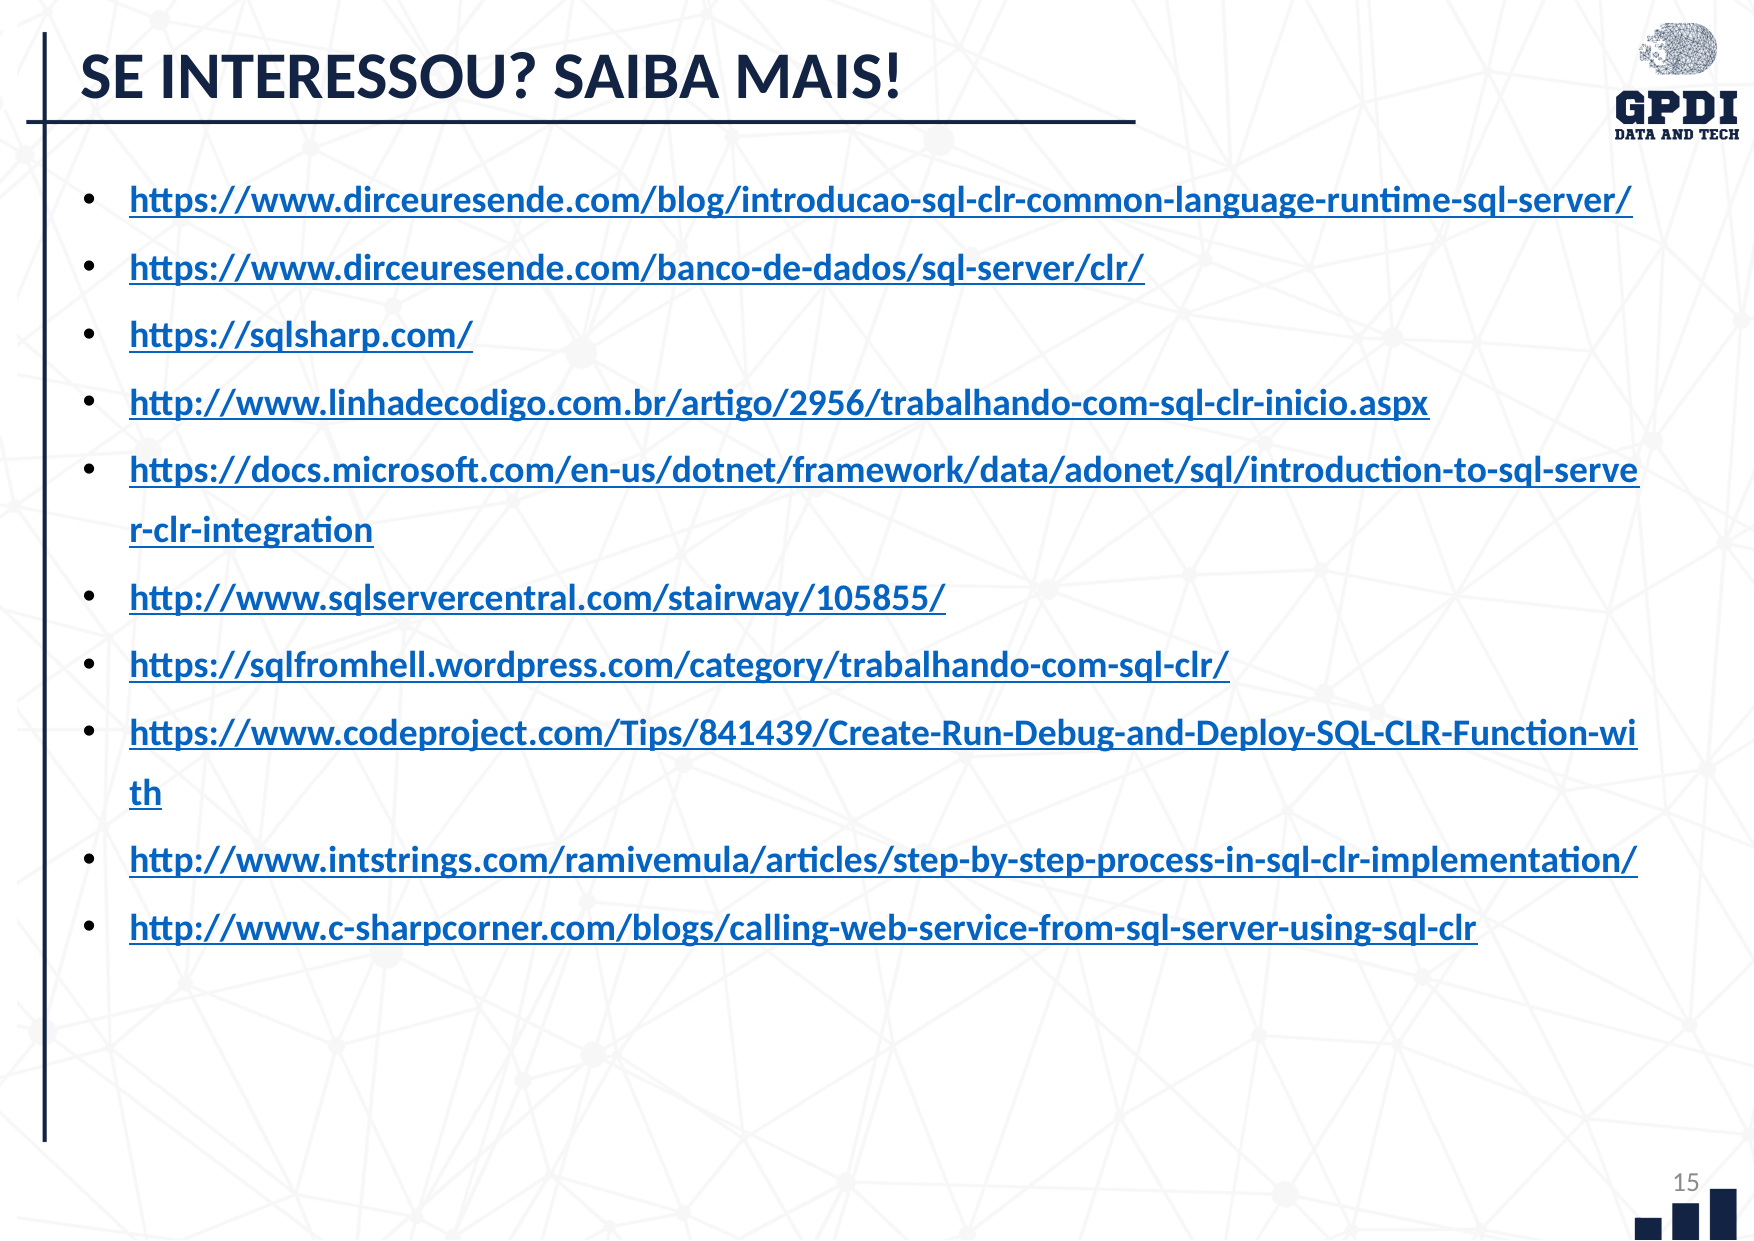

SE INTERESSOU? SAIBA MAIS!
https://www.dirceuresende.com/blog/introducao-sql-clr-common-language-runtime-sql-server/
https://www.dirceuresende.com/banco-de-dados/sql-server/clr/
https://sqlsharp.com/
http://www.linhadecodigo.com.br/artigo/2956/trabalhando-com-sql-clr-inicio.aspx
https://docs.microsoft.com/en-us/dotnet/framework/data/adonet/sql/introduction-to-sql-server-clr-integration
http://www.sqlservercentral.com/stairway/105855/
https://sqlfromhell.wordpress.com/category/trabalhando-com-sql-clr/
https://www.codeproject.com/Tips/841439/Create-Run-Debug-and-Deploy-SQL-CLR-Function-with
http://www.intstrings.com/ramivemula/articles/step-by-step-process-in-sql-clr-implementation/
http://www.c-sharpcorner.com/blogs/calling-web-service-from-sql-server-using-sql-clr
15